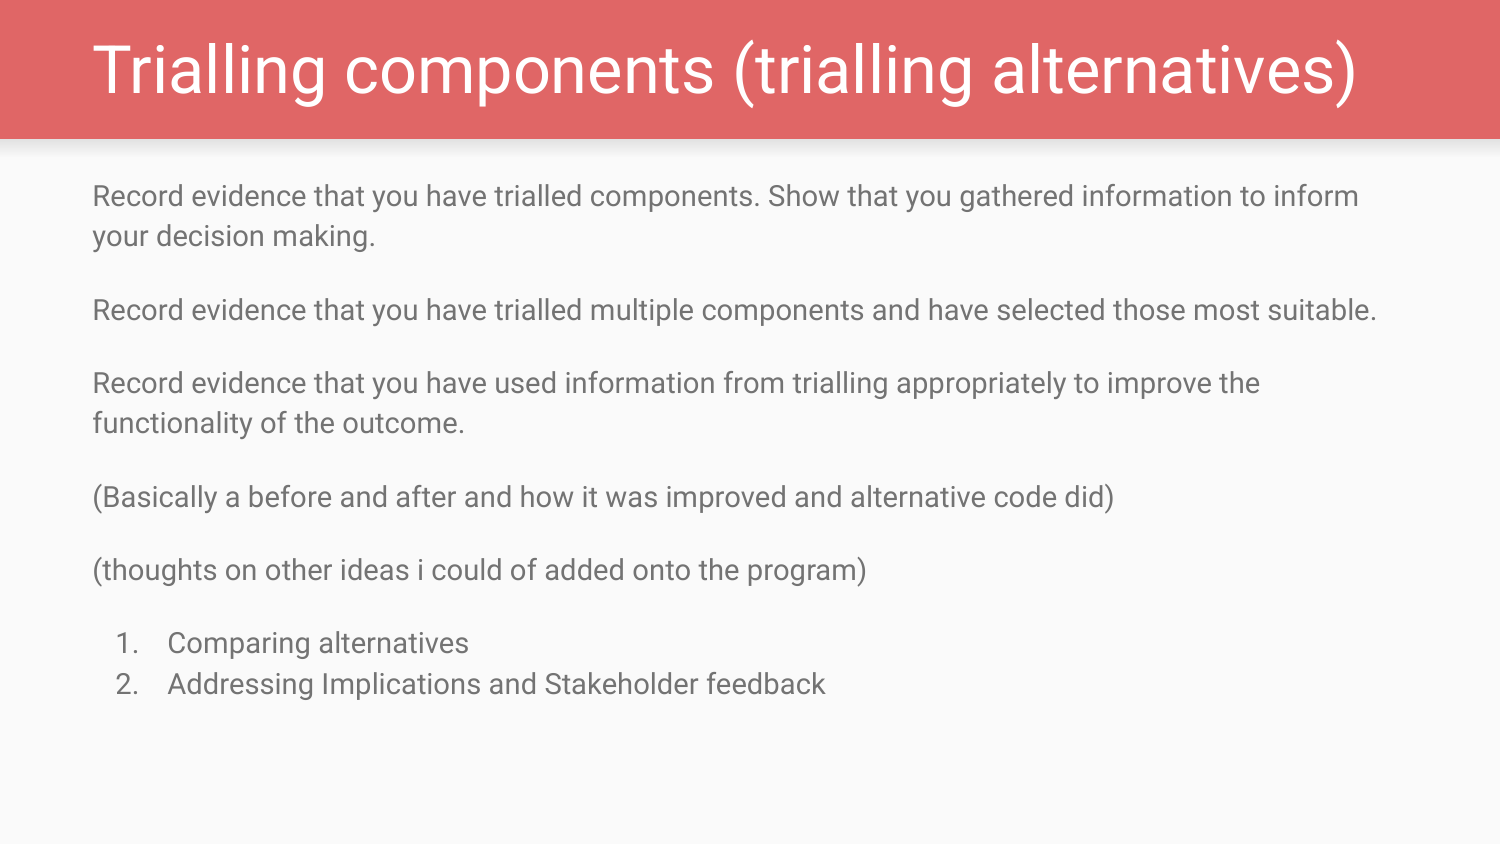

# Trialling components (trialling alternatives)
Record evidence that you have trialled components. Show that you gathered information to inform your decision making.
Record evidence that you have trialled multiple components and have selected those most suitable.
Record evidence that you have used information from trialling appropriately to improve the functionality of the outcome.
(Basically a before and after and how it was improved and alternative code did)
(thoughts on other ideas i could of added onto the program)
Comparing alternatives
Addressing Implications and Stakeholder feedback